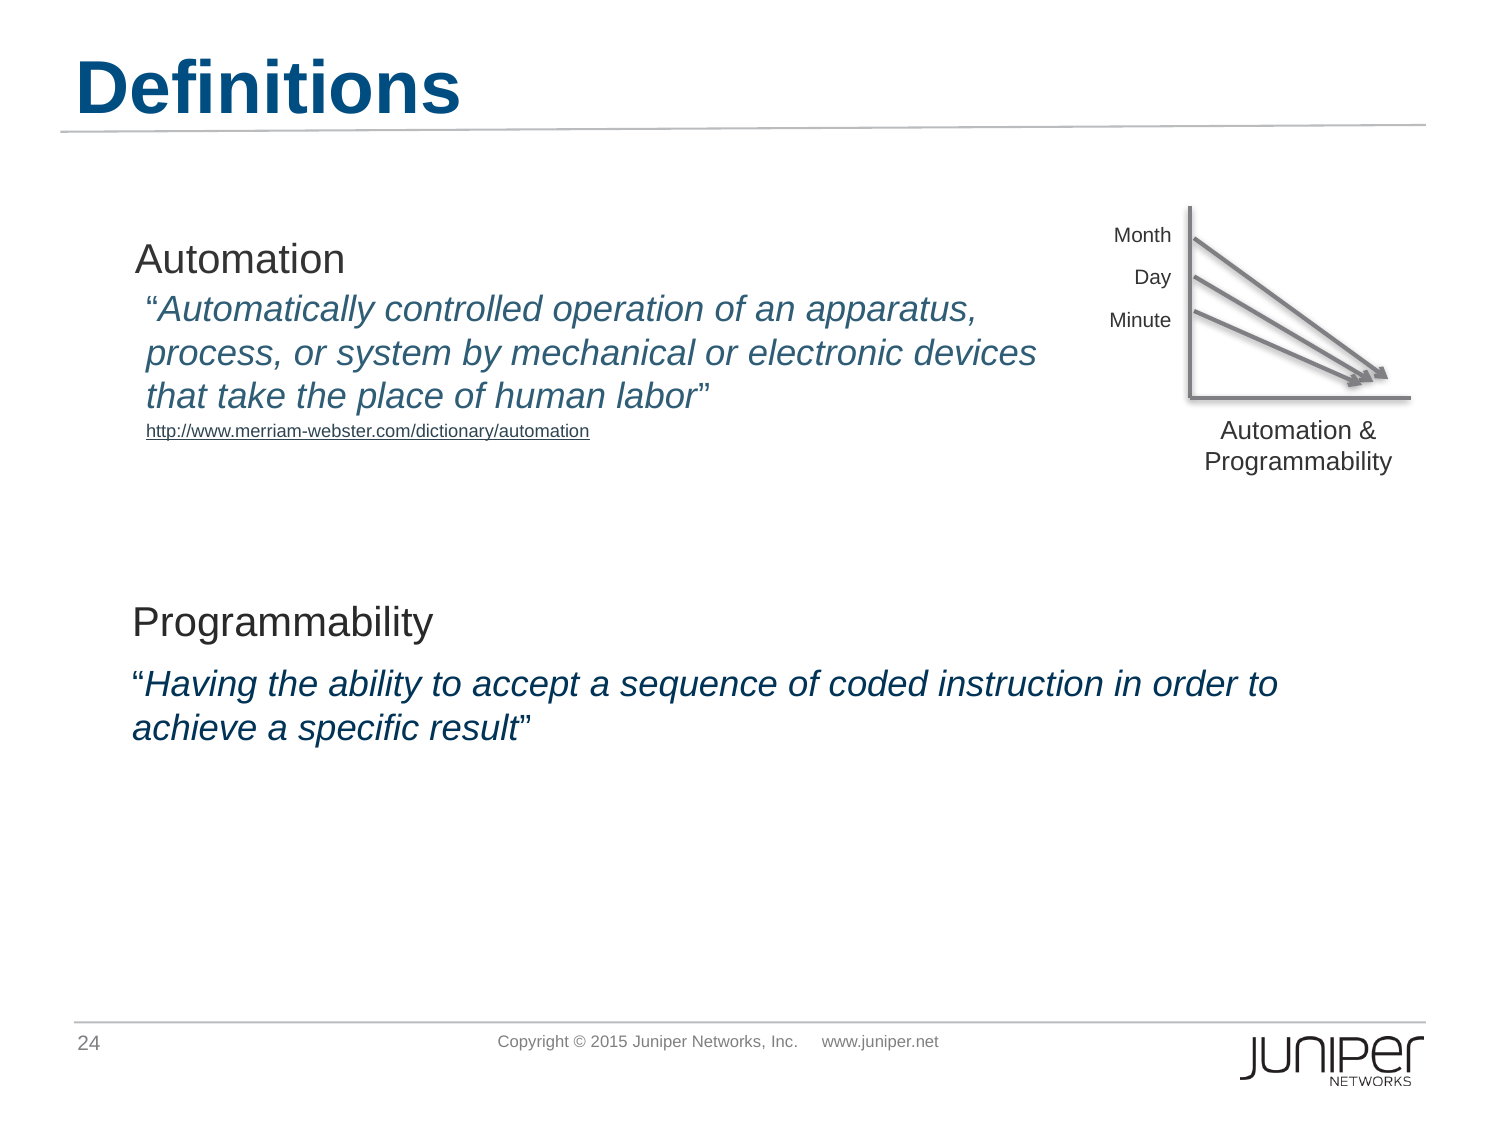

# Definitions

Month
Day
Minute
$$$ Savings
Automation & Programmability
Automation

“Automatically controlled operation of an apparatus, process, or system by mechanical or electronic devices that take the place of human labor”
http://www.merriam-webster.com/dictionary/automation

Programmability
“Having the ability to accept a sequence of coded instruction in order to achieve a specific result”